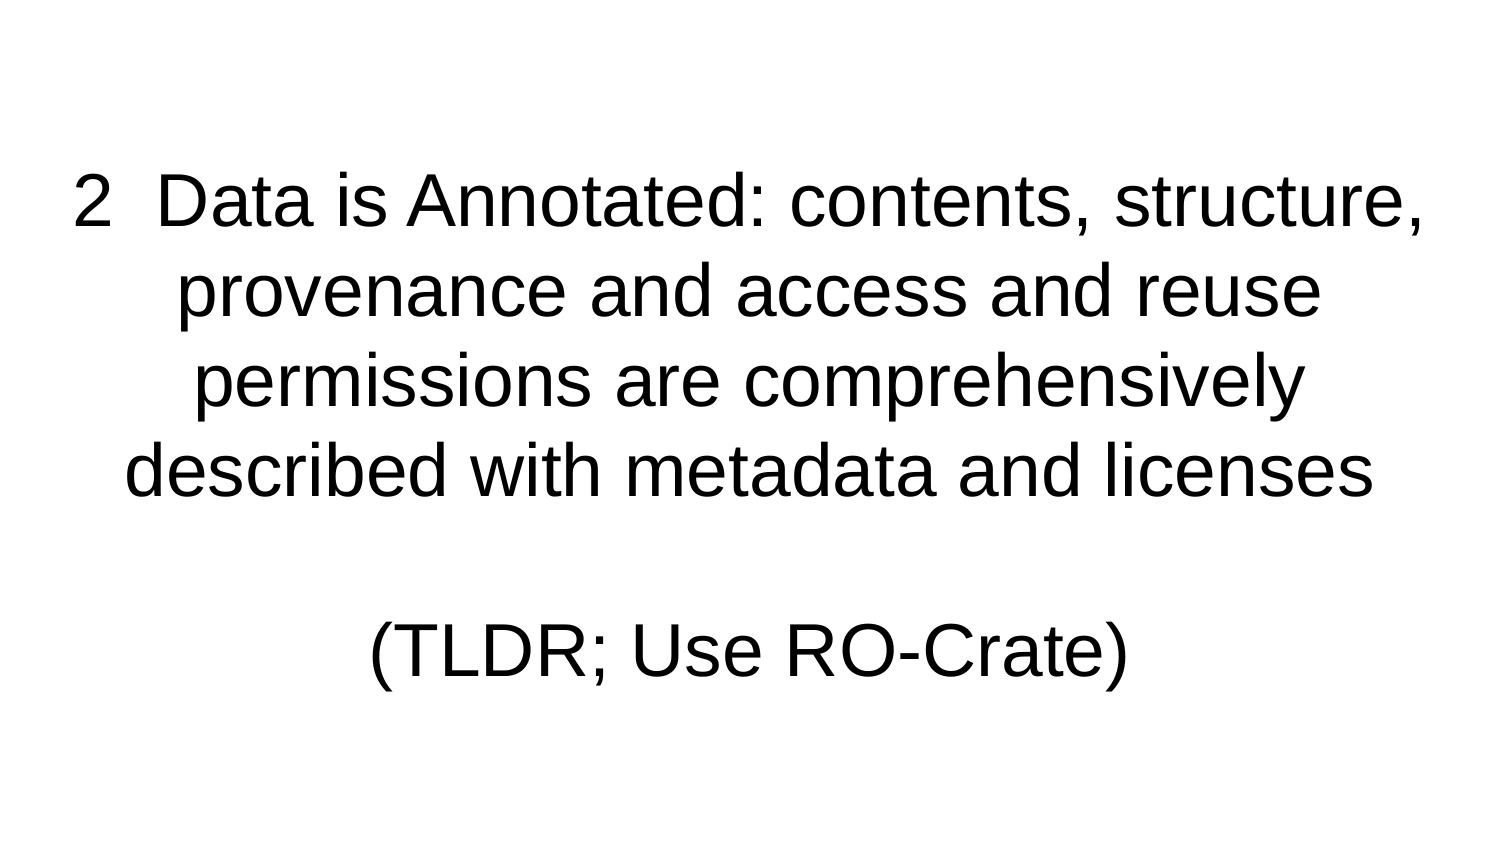

# 2  Data is Annotated: contents, structure, provenance and access and reuse permissions are comprehensively described with metadata and licenses

(TLDR; Use RO-Crate)